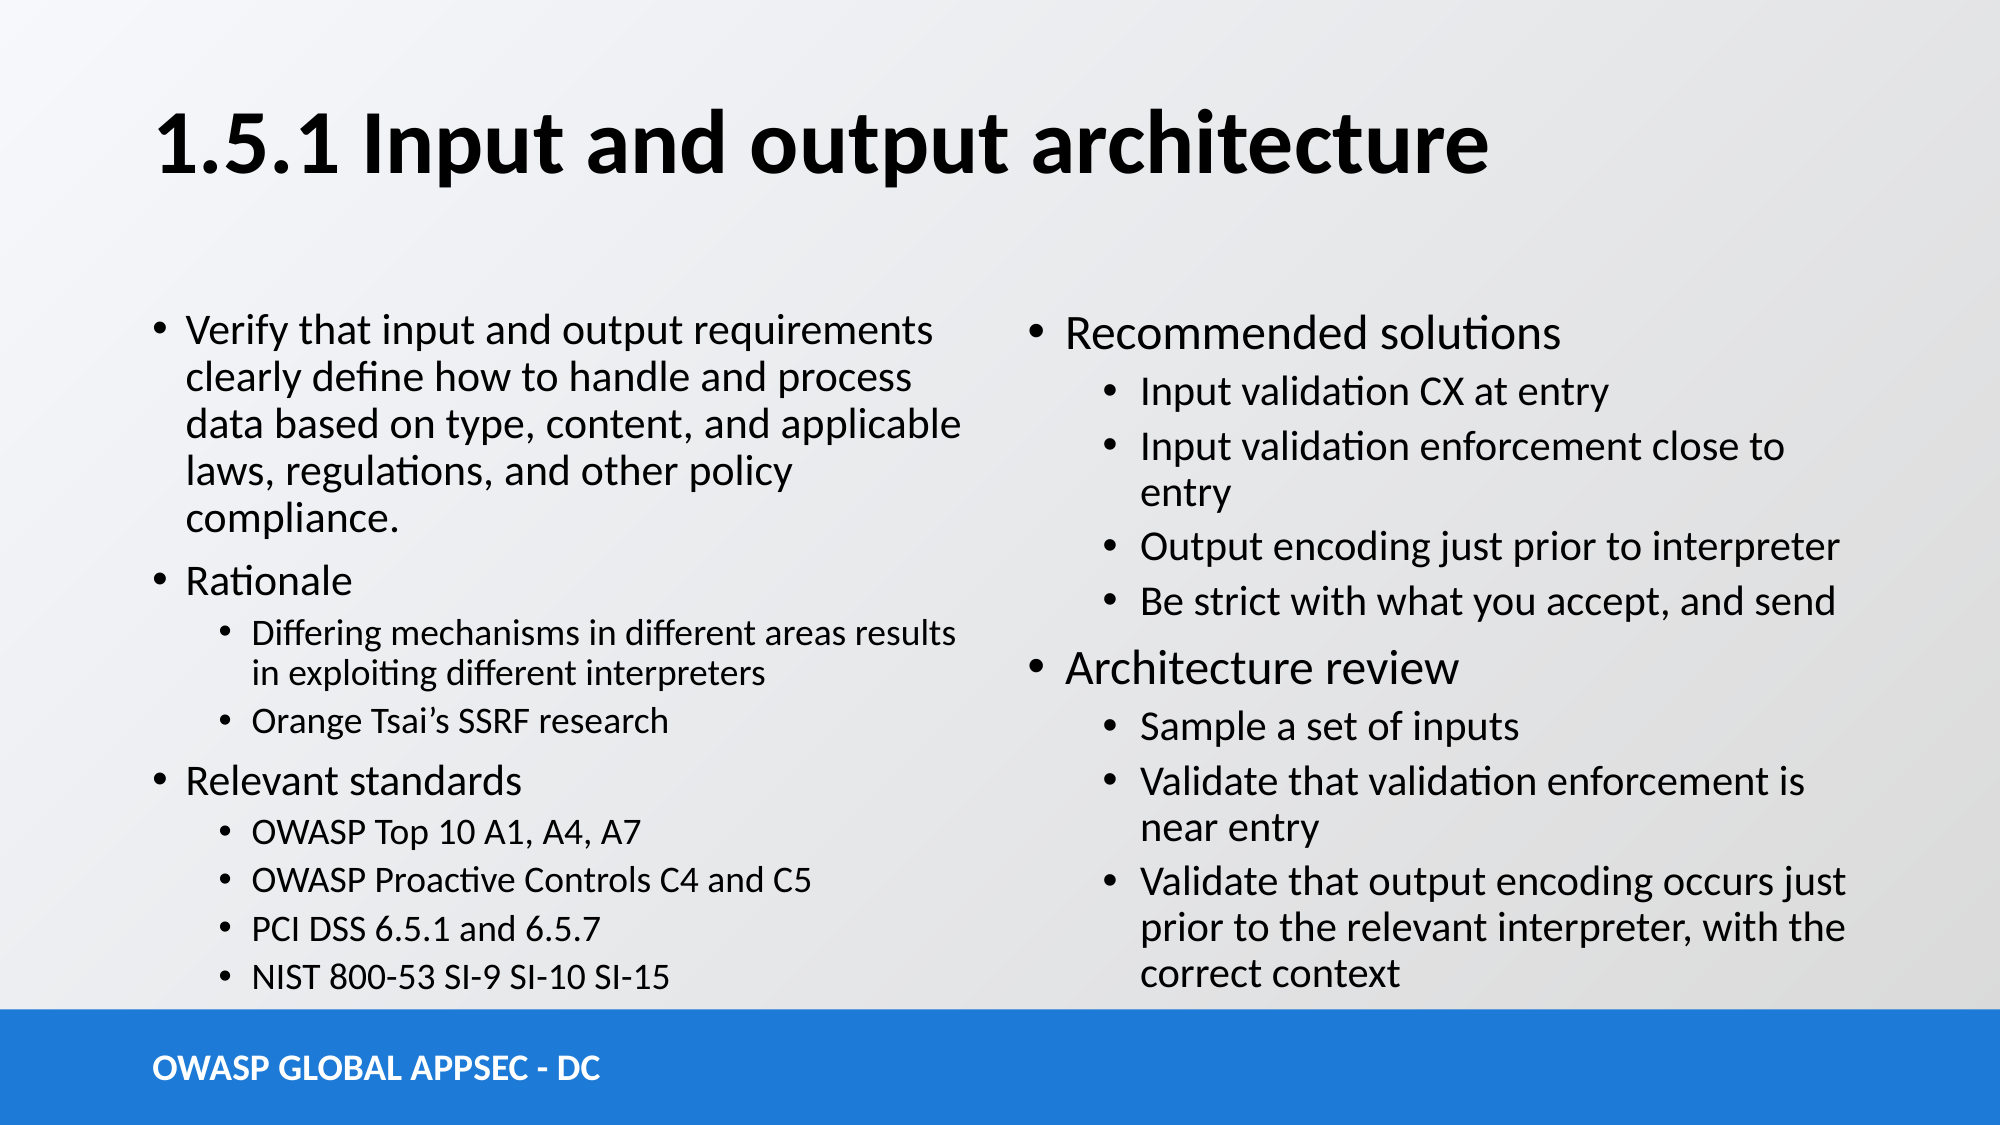

# 1.5.1 Input and output architecture
Verify that input and output requirements clearly define how to handle and process data based on type, content, and applicable laws, regulations, and other policy compliance.
Rationale
Differing mechanisms in different areas results in exploiting different interpreters
Orange Tsai’s SSRF research
Relevant standards
OWASP Top 10 A1, A4, A7
OWASP Proactive Controls C4 and C5
PCI DSS 6.5.1 and 6.5.7
NIST 800-53 SI-9 SI-10 SI-15

Recommended solutions
Input validation CX at entry
Input validation enforcement close to entry
Output encoding just prior to interpreter
Be strict with what you accept, and send
Architecture review
Sample a set of inputs
Validate that validation enforcement is near entry
Validate that output encoding occurs just prior to the relevant interpreter, with the correct context